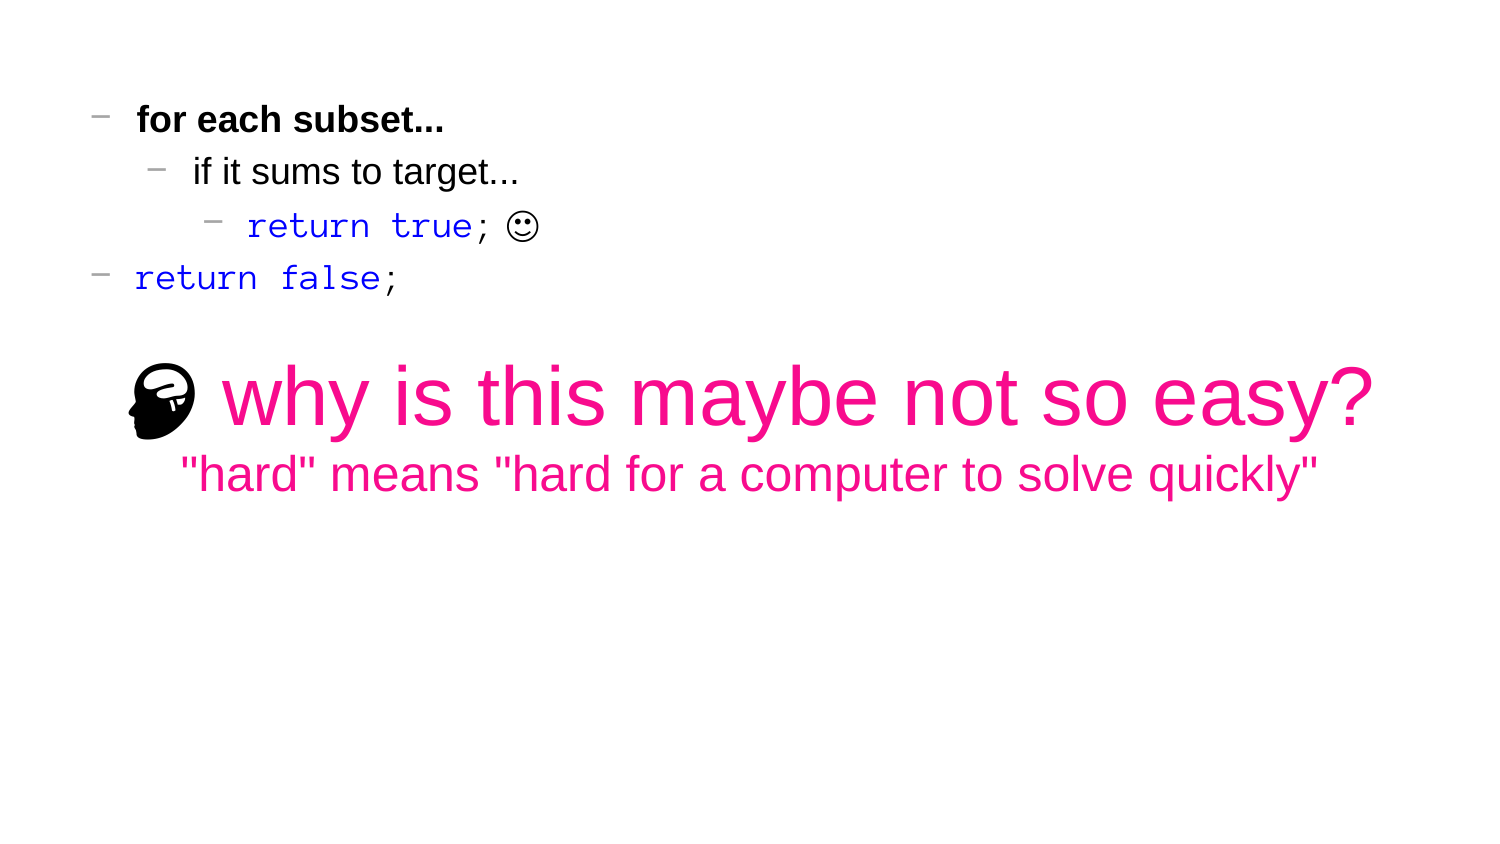

for each subset...
if it sums to target...
return true; 🙂
return false;
# 🧠 why is this maybe not so easy? "hard" means "hard for a computer to solve quickly"